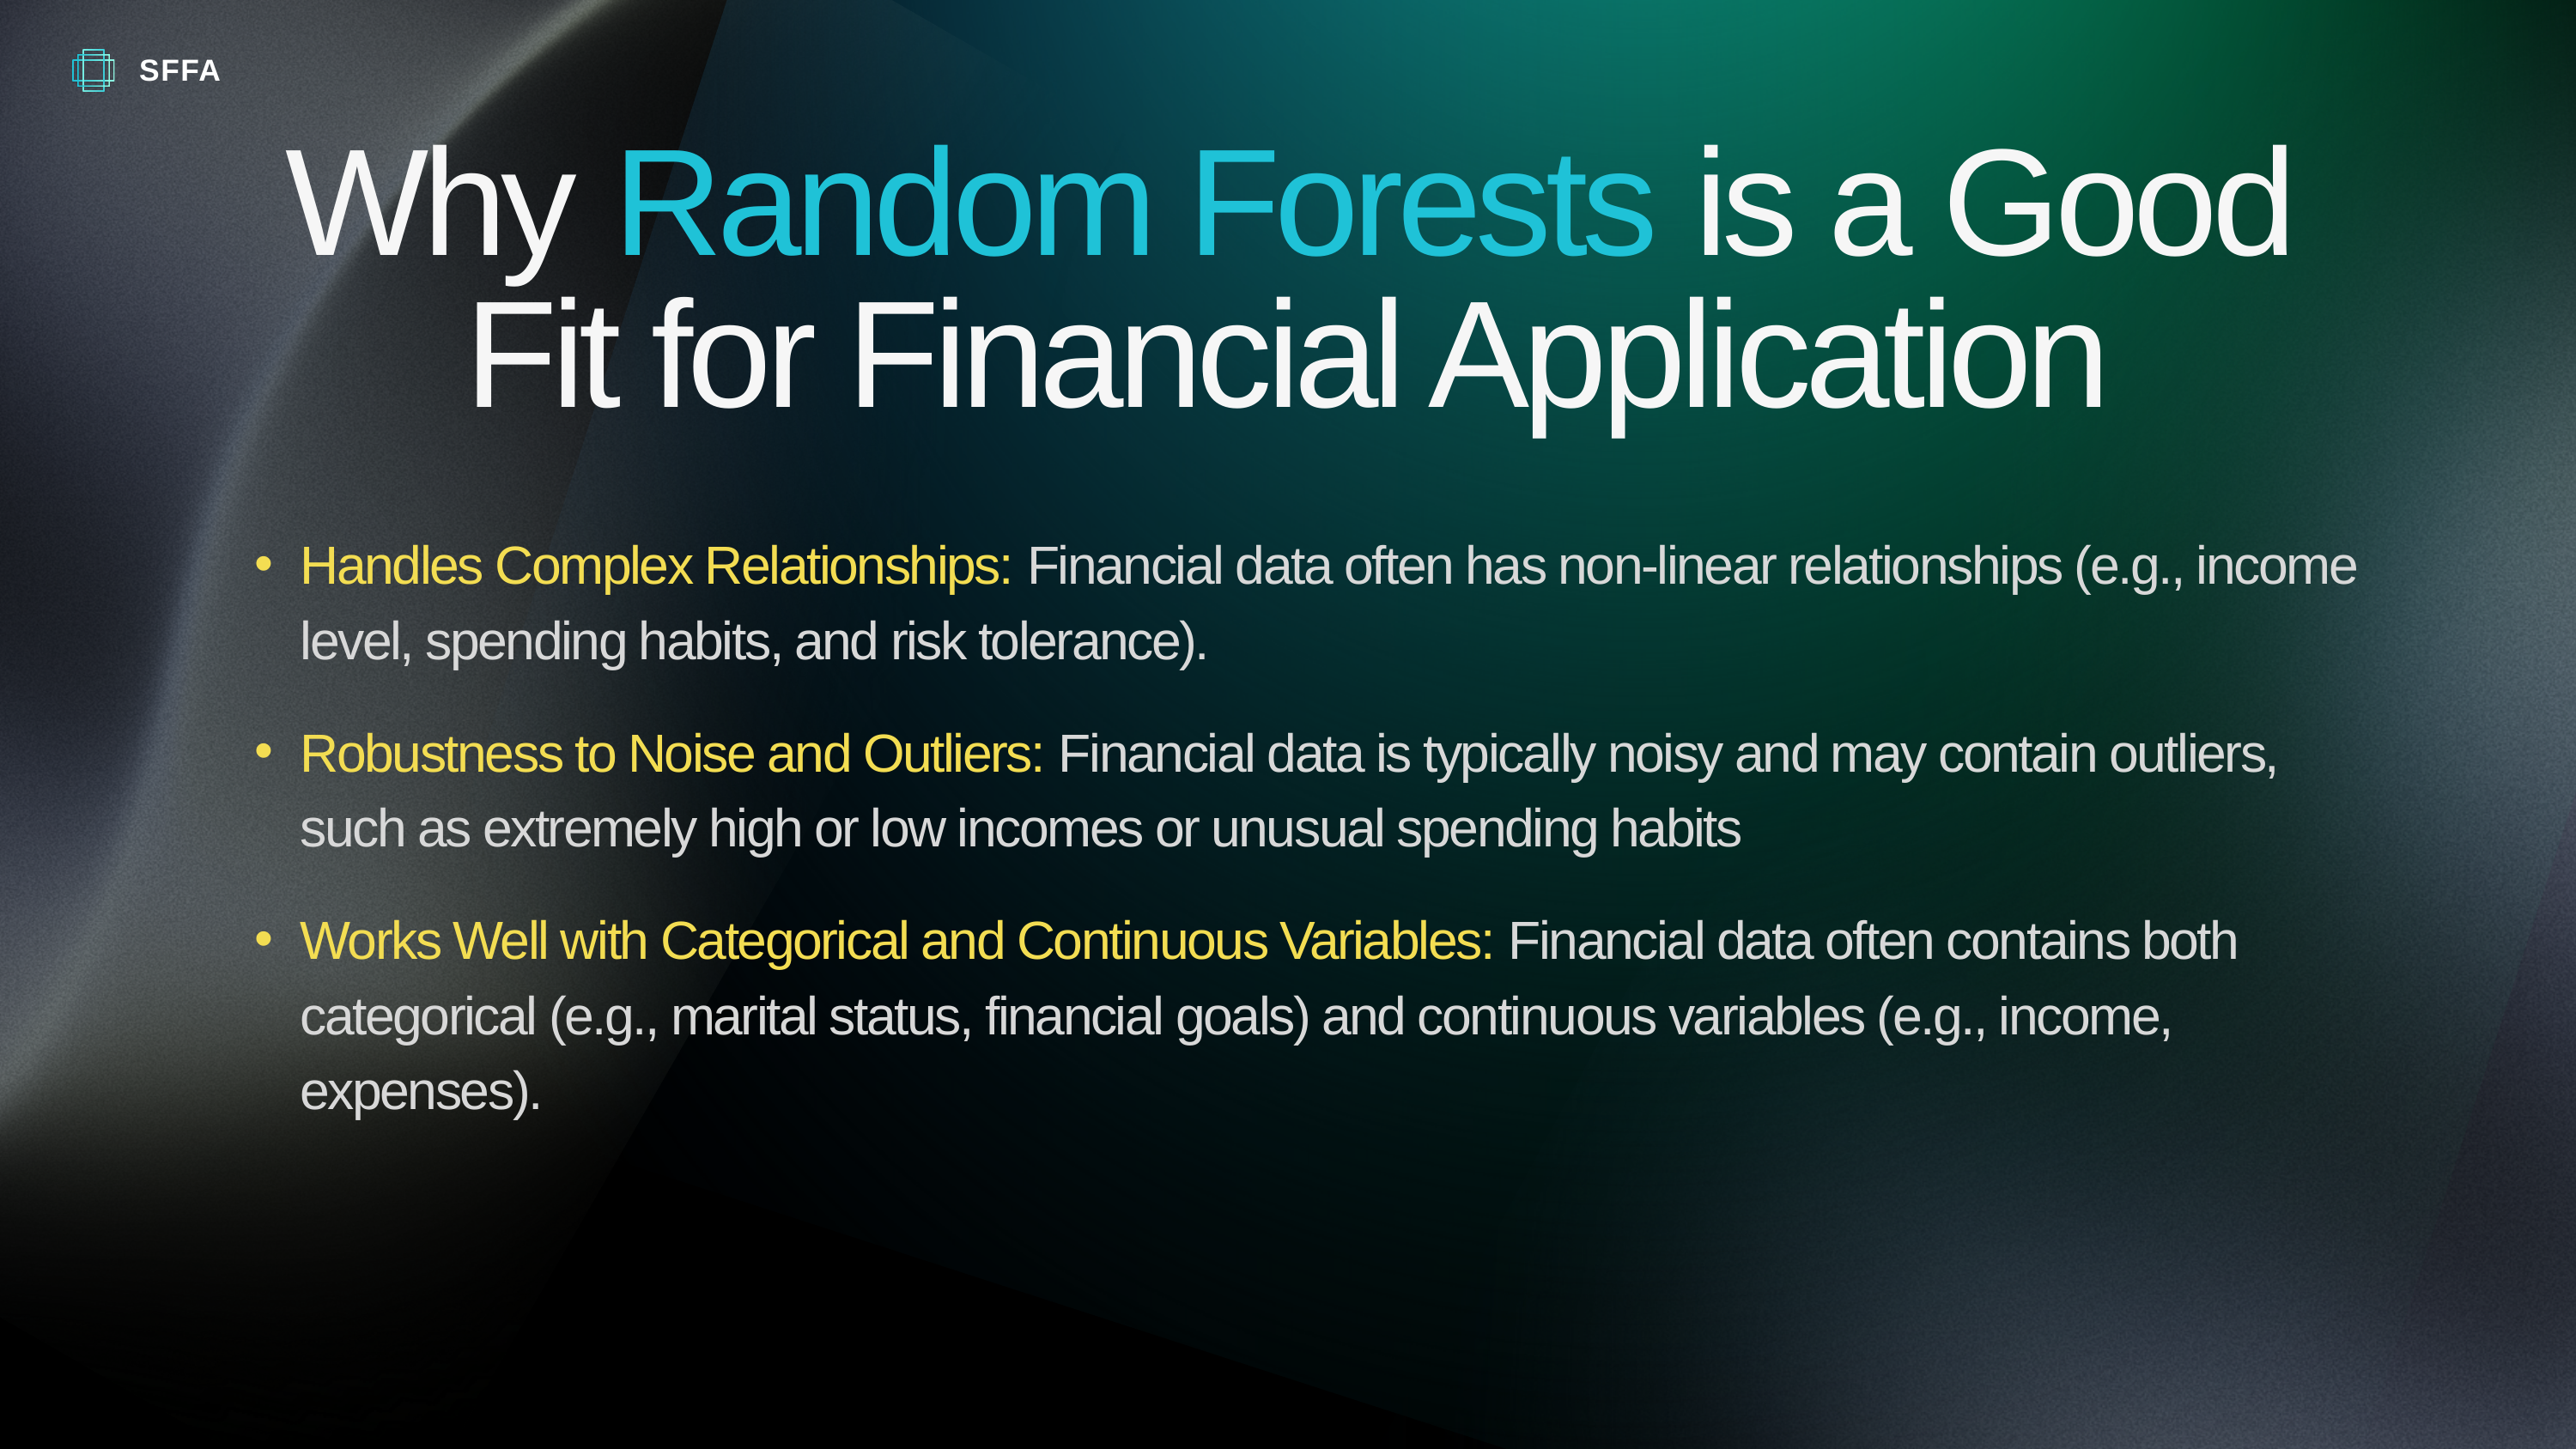

SFFA

Why Random Forests is a Good Fit for Financial Application
Handles Complex Relationships: Financial data often has non-linear relationships (e.g., income level, spending habits, and risk tolerance).

Robustness to Noise and Outliers: Financial data is typically noisy and may contain outliers, such as extremely high or low incomes or unusual spending habits

Works Well with Categorical and Continuous Variables: Financial data often contains both categorical (e.g., marital status, financial goals) and continuous variables (e.g., income, expenses).